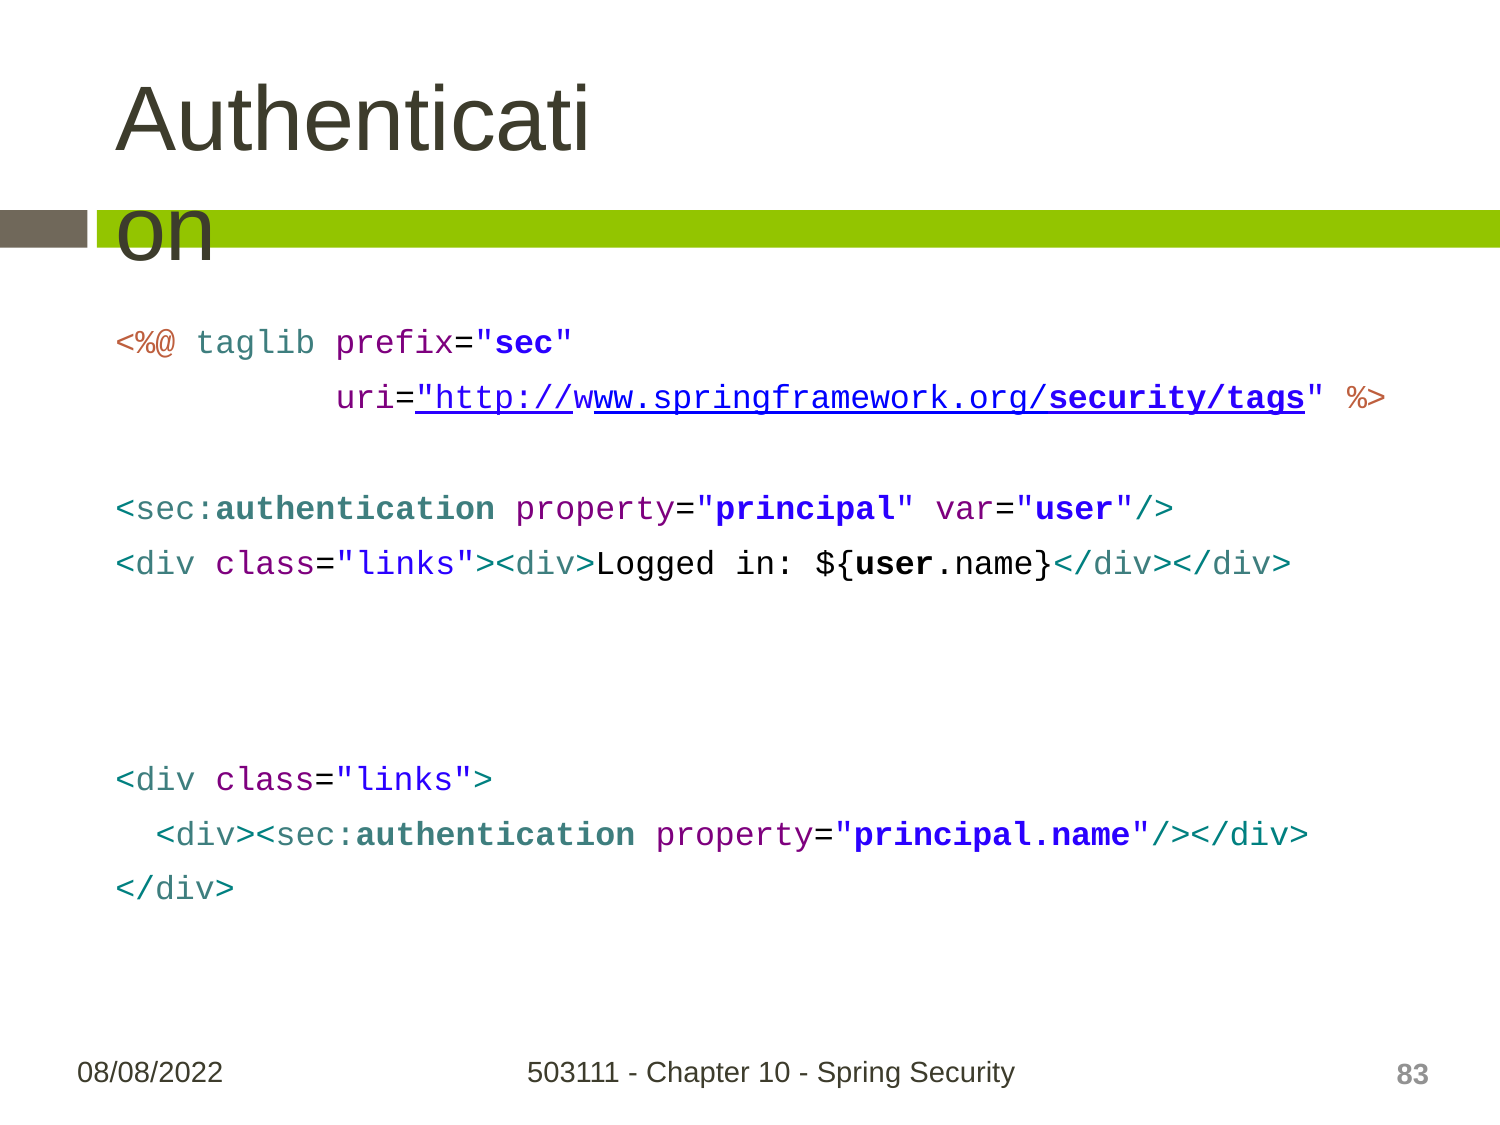

# Authentication
<%@ taglib prefix="sec"
uri="http://www.springframework.org/security/tags" %>

<sec:authentication property="principal" var="user"/>
<div class="links"><div>Logged in: ${user.name}</div></div>
<div class="links">
<div><sec:authentication property="principal.name"/></div>
</div>
83
08/08/2022
503111 - Chapter 10 - Spring Security